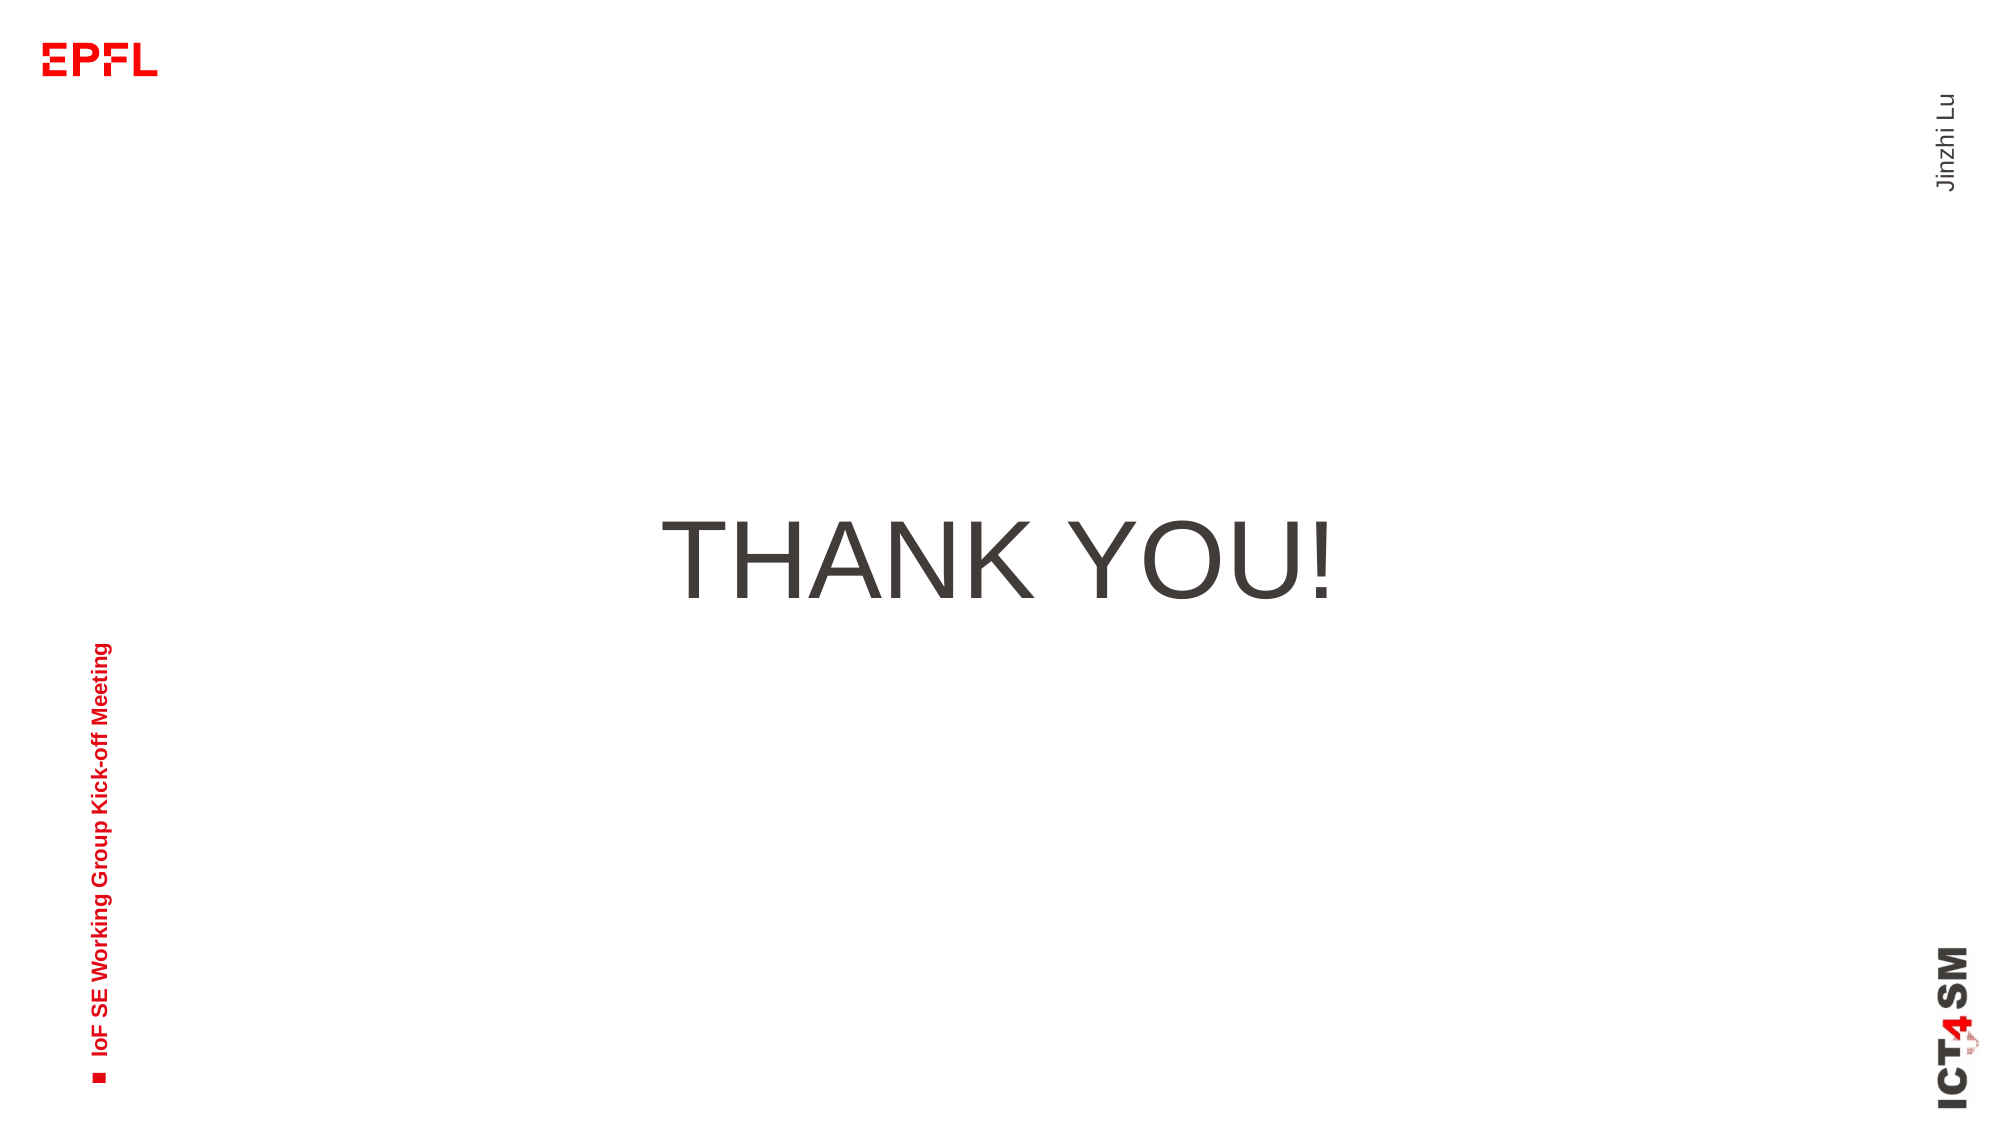

Jinzhi Lu
THANK YOU!
IoF SE Working Group Kick-off Meeting